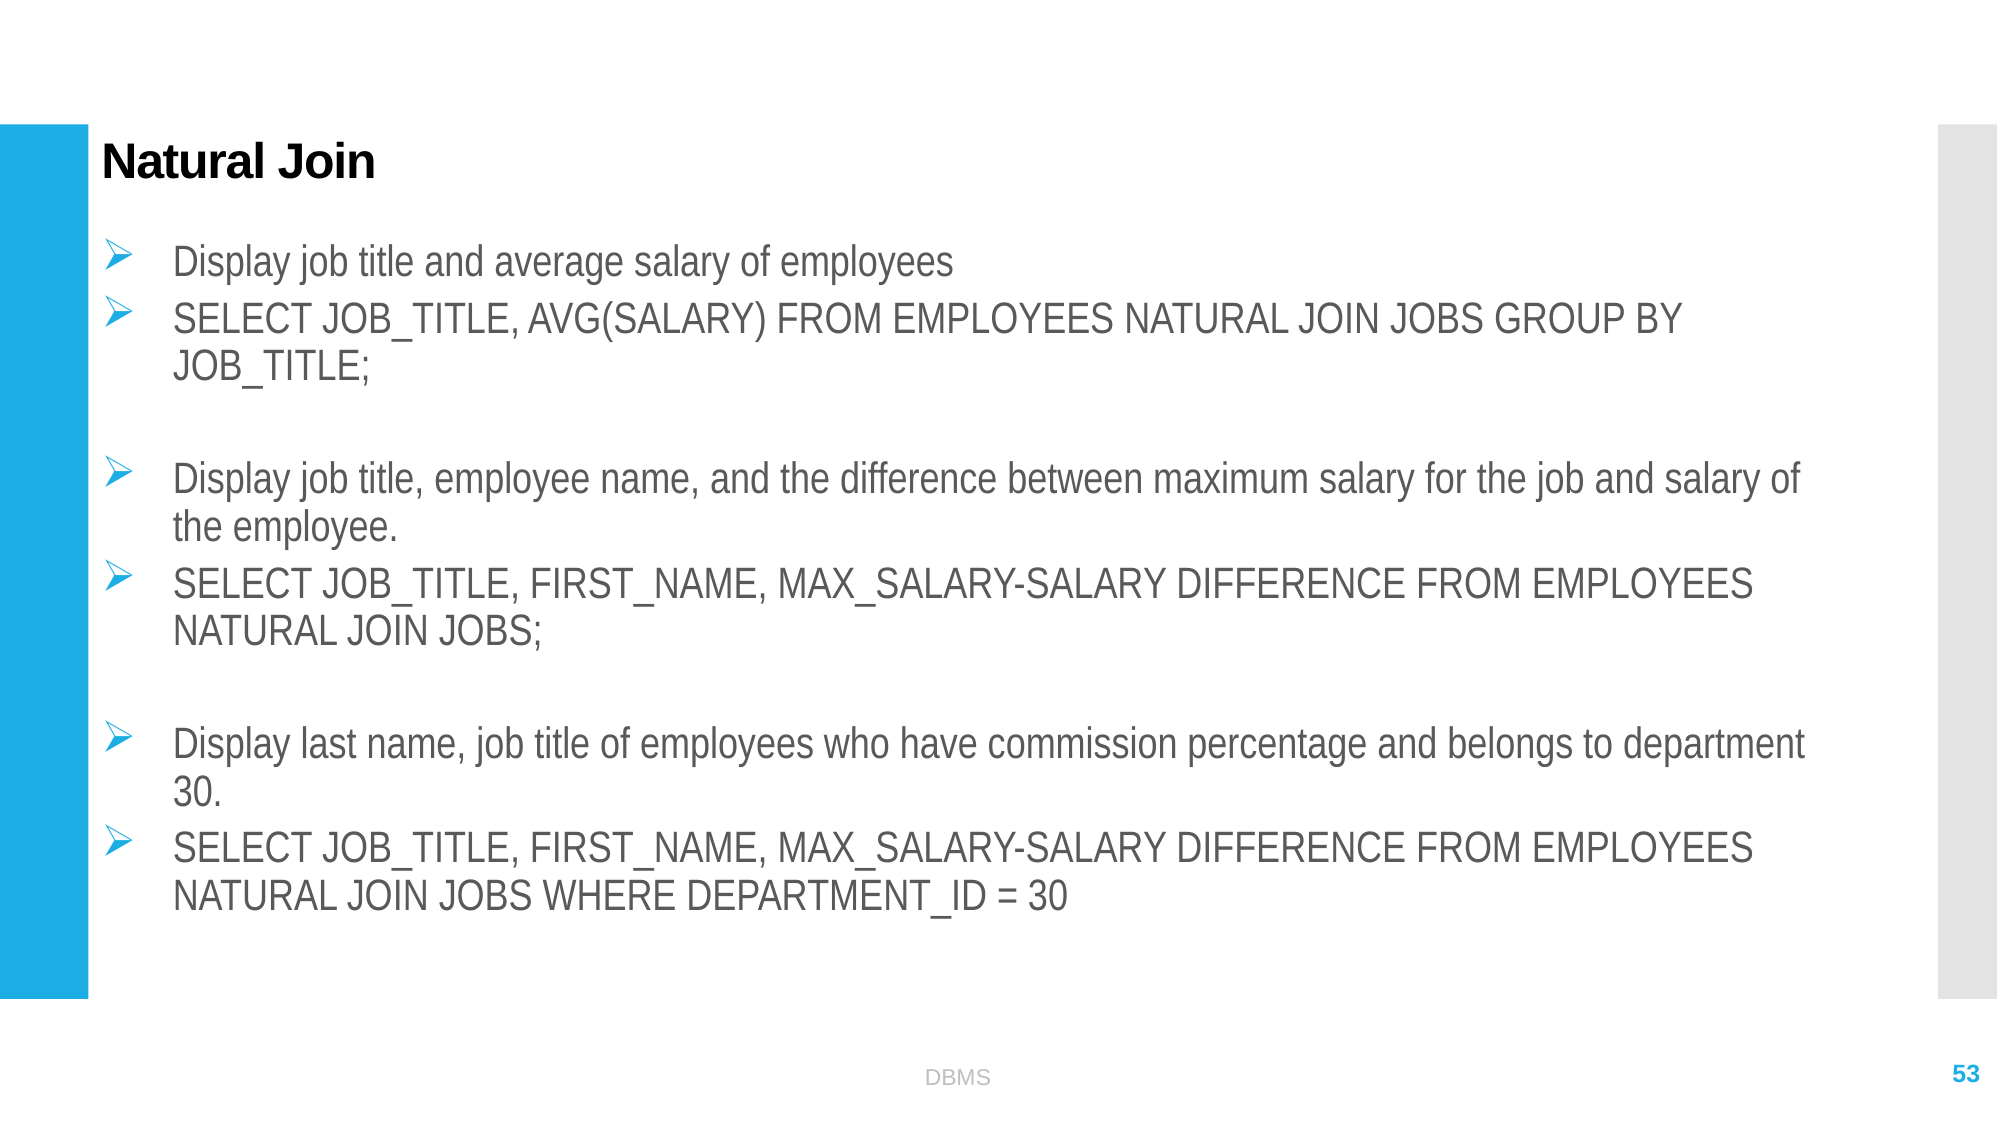

# Natural Join
Display job title and average salary of employees
SELECT JOB_TITLE, AVG(SALARY) FROM EMPLOYEES NATURAL JOIN JOBS GROUP BY JOB_TITLE;

Display job title, employee name, and the difference between maximum salary for the job and salary of the employee.
SELECT JOB_TITLE, FIRST_NAME, MAX_SALARY-SALARY DIFFERENCE FROM EMPLOYEES NATURAL JOIN JOBS;

Display last name, job title of employees who have commission percentage and belongs to department 30.
SELECT JOB_TITLE, FIRST_NAME, MAX_SALARY-SALARY DIFFERENCE FROM EMPLOYEES NATURAL JOIN JOBS WHERE DEPARTMENT_ID = 30

53
DBMS